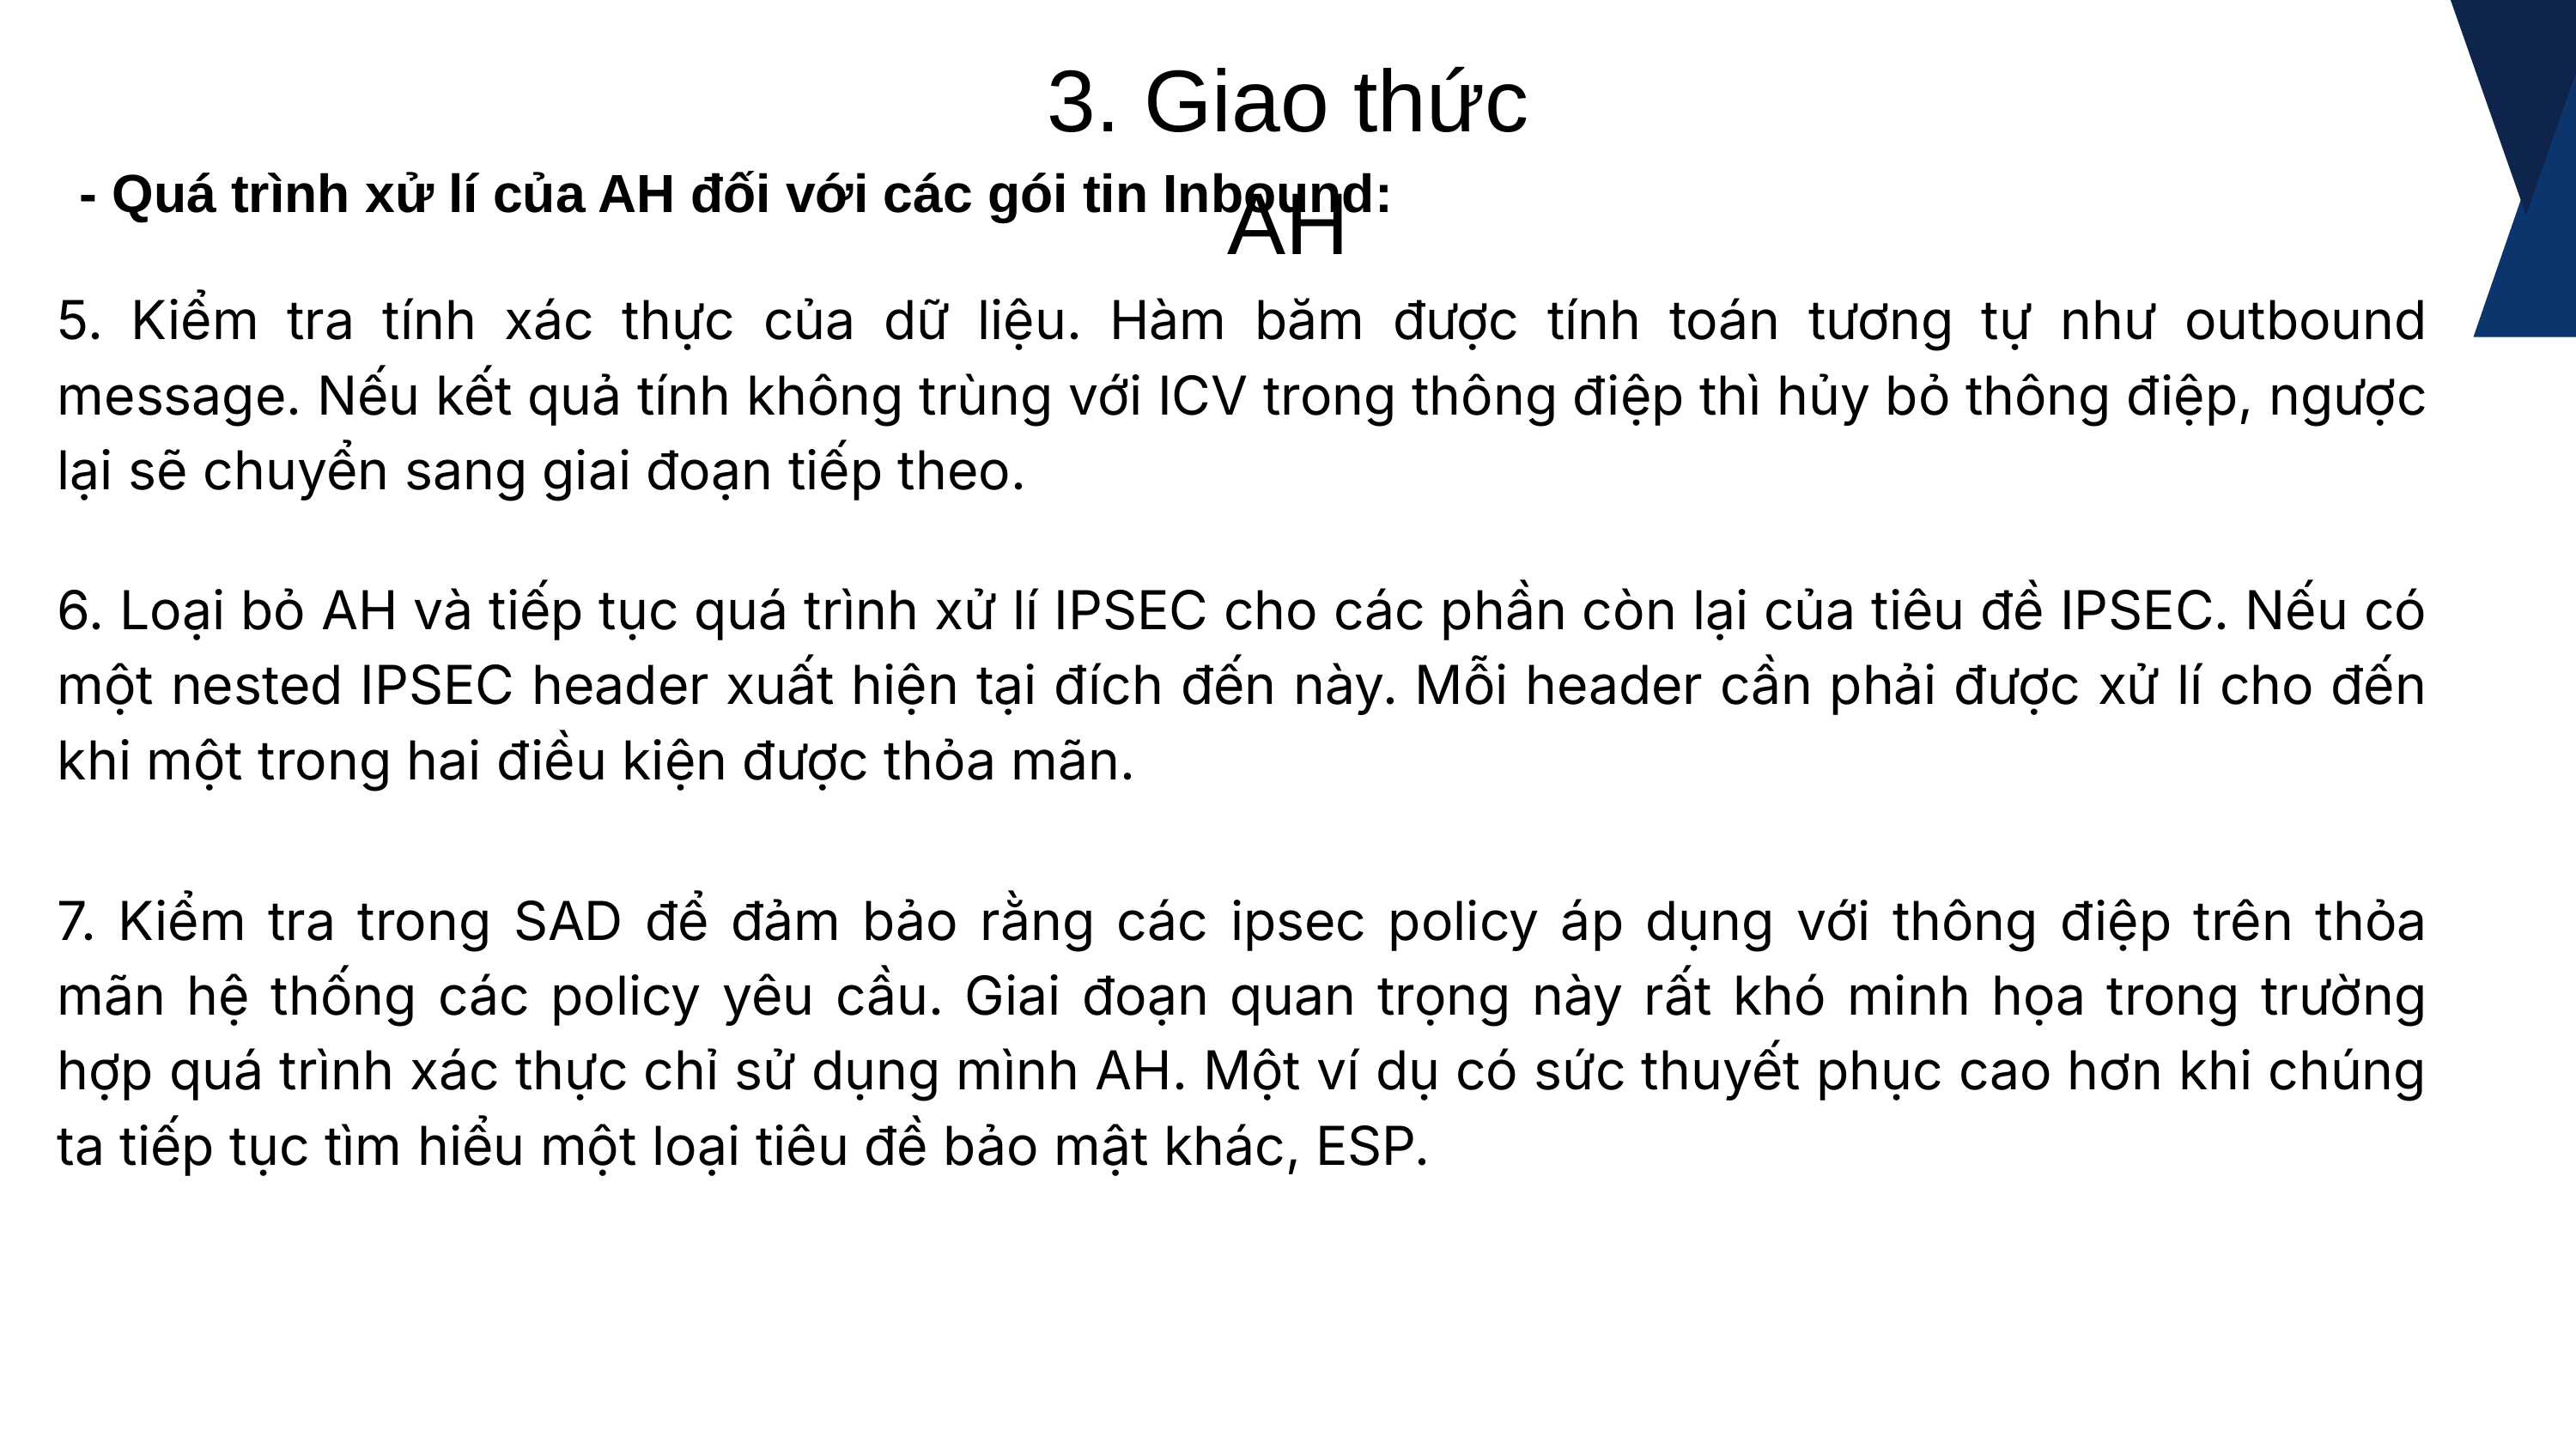

3. Giao thức AH

- Quá trình xử lí của AH đối với các gói tin Inbound:
5. Kiểm tra tính xác thực của dữ liệu. Hàm băm được tính toán tương tự như outbound message. Nếu kết quả tính không trùng với ICV trong thông điệp thì hủy bỏ thông điệp, ngược lại sẽ chuyển sang giai đoạn tiếp theo.

6. Loại bỏ AH và tiếp tục quá trình xử lí IPSEC cho các phần còn lại của tiêu đề IPSEC. Nếu có một nested IPSEC header xuất hiện tại đích đến này. Mỗi header cần phải được xử lí cho đến khi một trong hai điều kiện được thỏa mãn.
7. Kiểm tra trong SAD để đảm bảo rằng các ipsec policy áp dụng với thông điệp trên thỏa mãn hệ thống các policy yêu cầu. Giai đoạn quan trọng này rất khó minh họa trong trường hợp quá trình xác thực chỉ sử dụng mình AH. Một ví dụ có sức thuyết phục cao hơn khi chúng ta tiếp tục tìm hiểu một loại tiêu đề bảo mật khác, ESP.